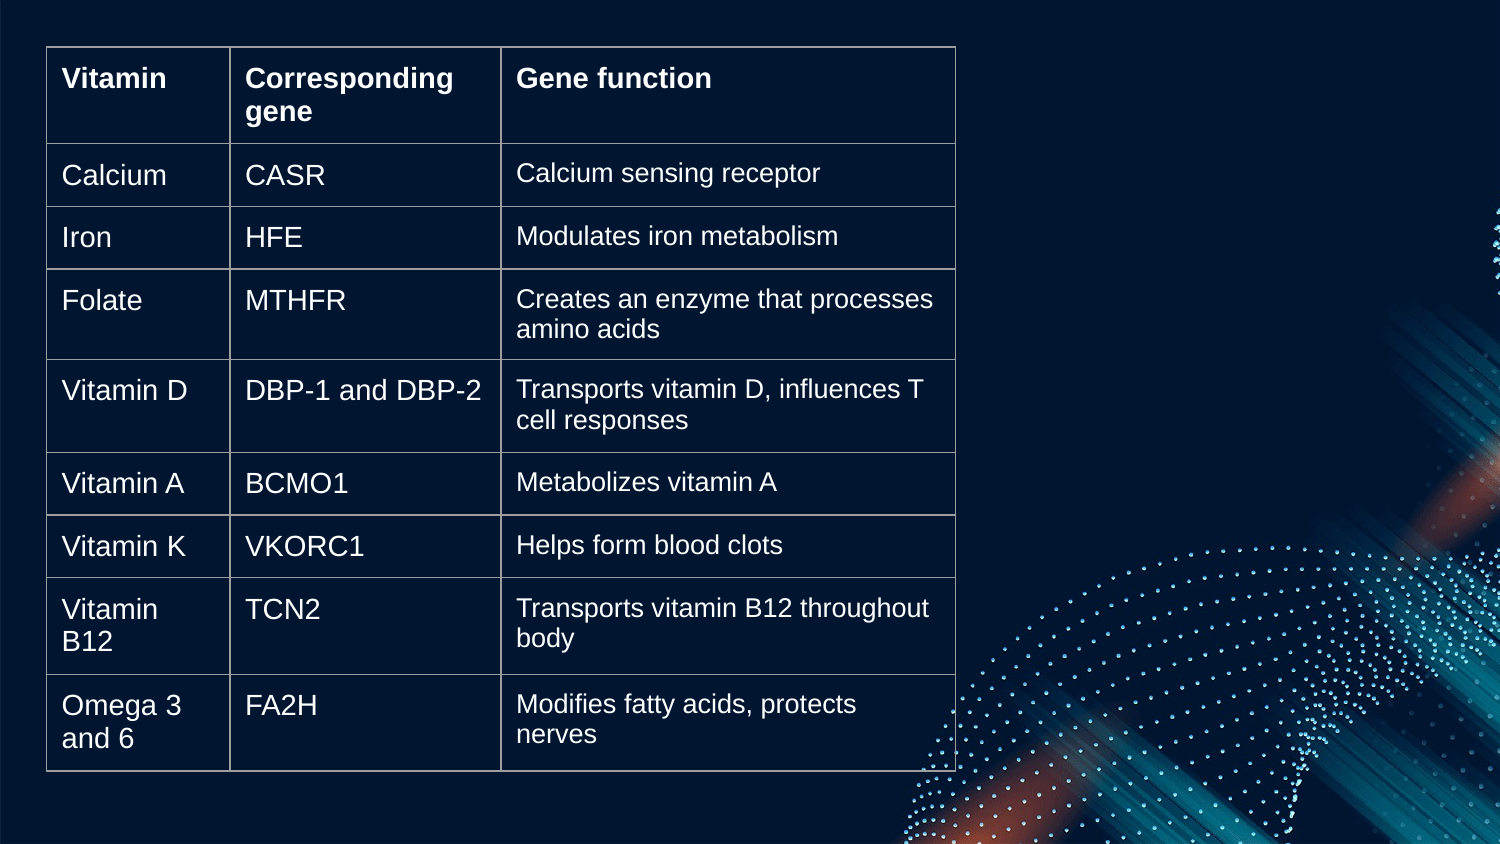

| Vitamin | Corresponding gene | Gene function |
| --- | --- | --- |
| Calcium | CASR | Calcium sensing receptor |
| Iron | HFE | Modulates iron metabolism |
| Folate | MTHFR | Creates an enzyme that processes amino acids |
| Vitamin D | DBP-1 and DBP-2 | Transports vitamin D, influences T cell responses |
| Vitamin A | BCMO1 | Metabolizes vitamin A |
| Vitamin K | VKORC1 | Helps form blood clots |
| Vitamin B12 | TCN2 | Transports vitamin B12 throughout body |
| Omega 3 and 6 | FA2H | Modifies fatty acids, protects nerves |